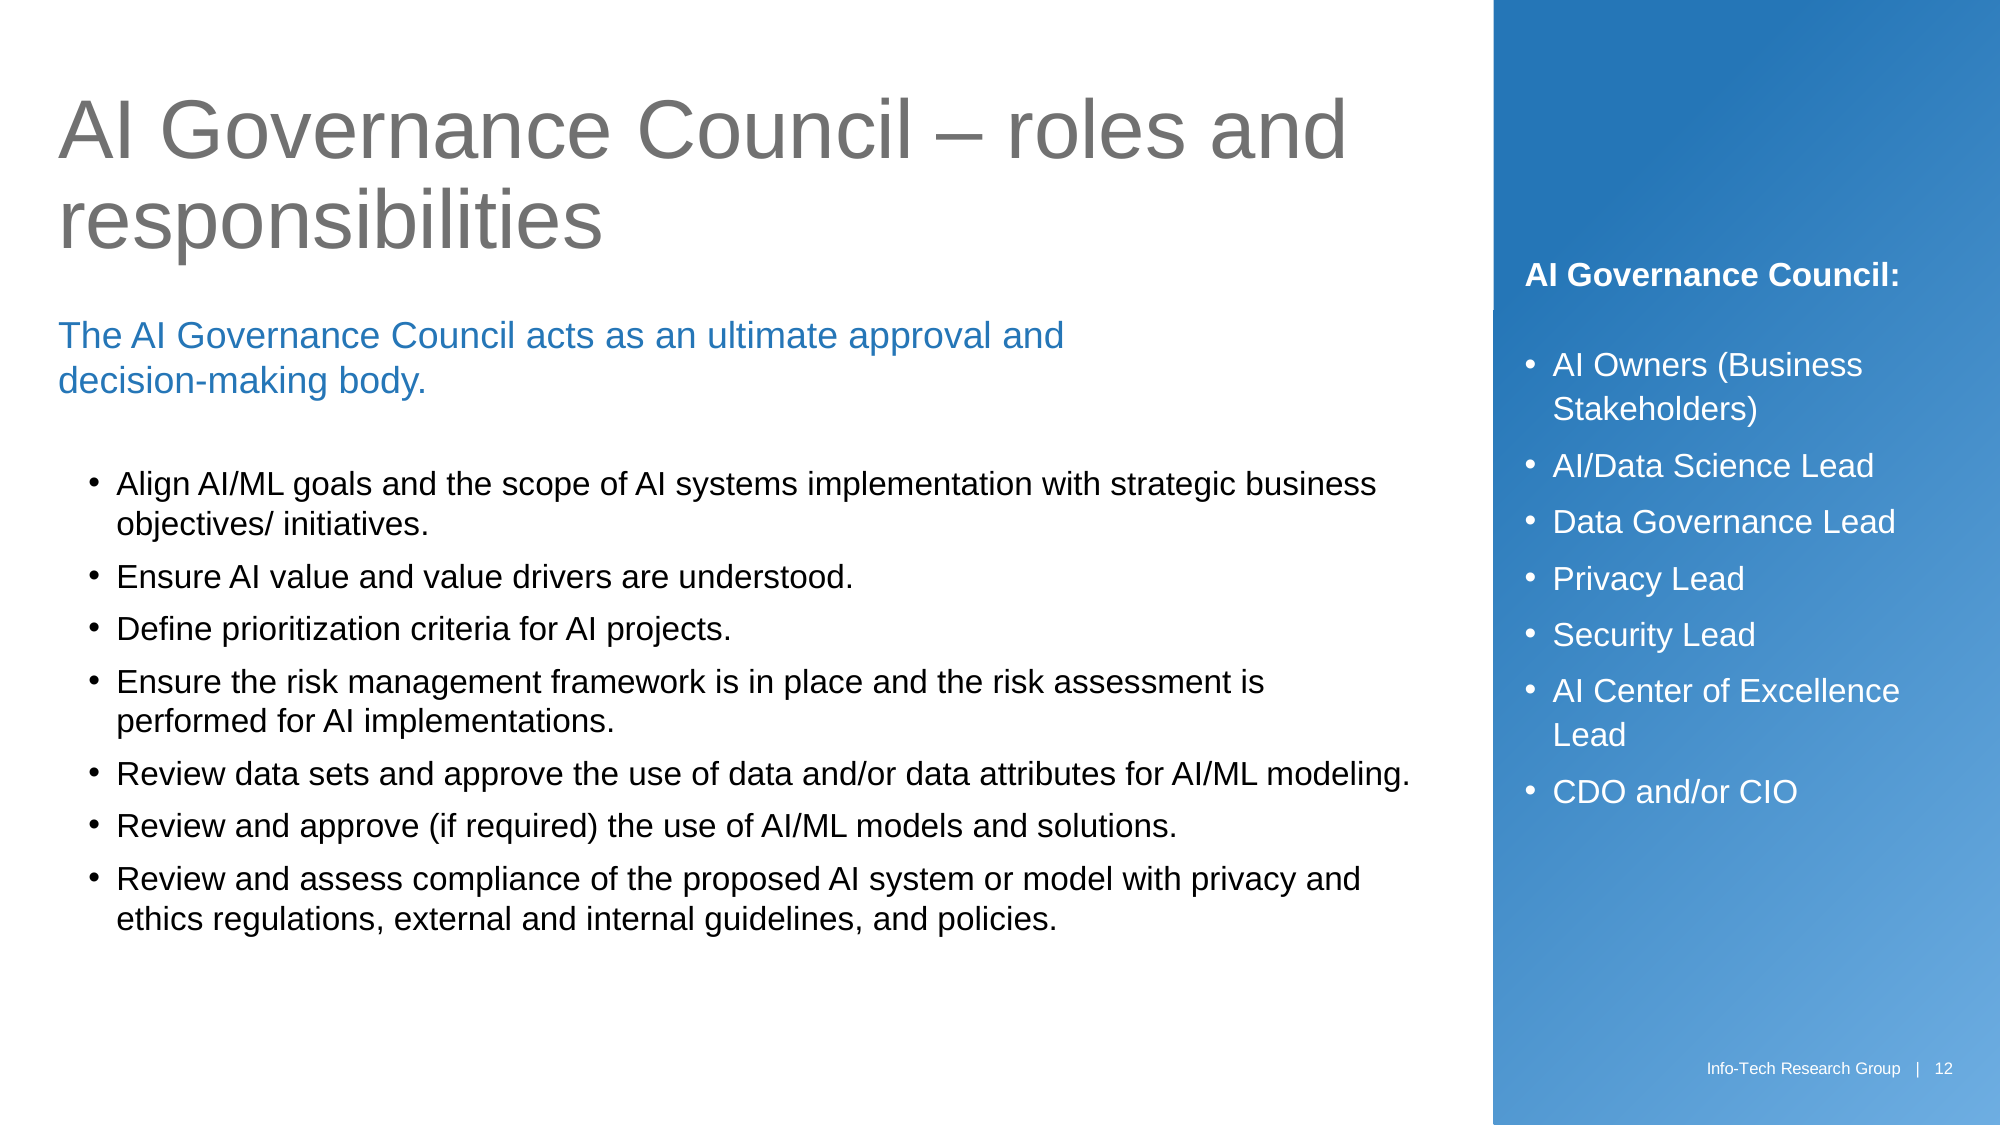

# AI Governance Council – roles and responsibilities
AI Governance Council:
The AI Governance Council acts as an ultimate approval and decision-making body.

AI Owners (Business Stakeholders)
AI/Data Science Lead
Data Governance Lead
Privacy Lead
Security Lead
AI Center of Excellence Lead
CDO and/or CIO
Align AI/ML goals and the scope of AI systems implementation with strategic business objectives/ initiatives.
Ensure AI value and value drivers are understood.
Define prioritization criteria for AI projects.
Ensure the risk management framework is in place and the risk assessment is performed for AI implementations.
Review data sets and approve the use of data and/or data attributes for AI/ML modeling.
Review and approve (if required) the use of AI/ML models and solutions.
Review and assess compliance of the proposed AI system or model with privacy and ethics regulations, external and internal guidelines, and policies.